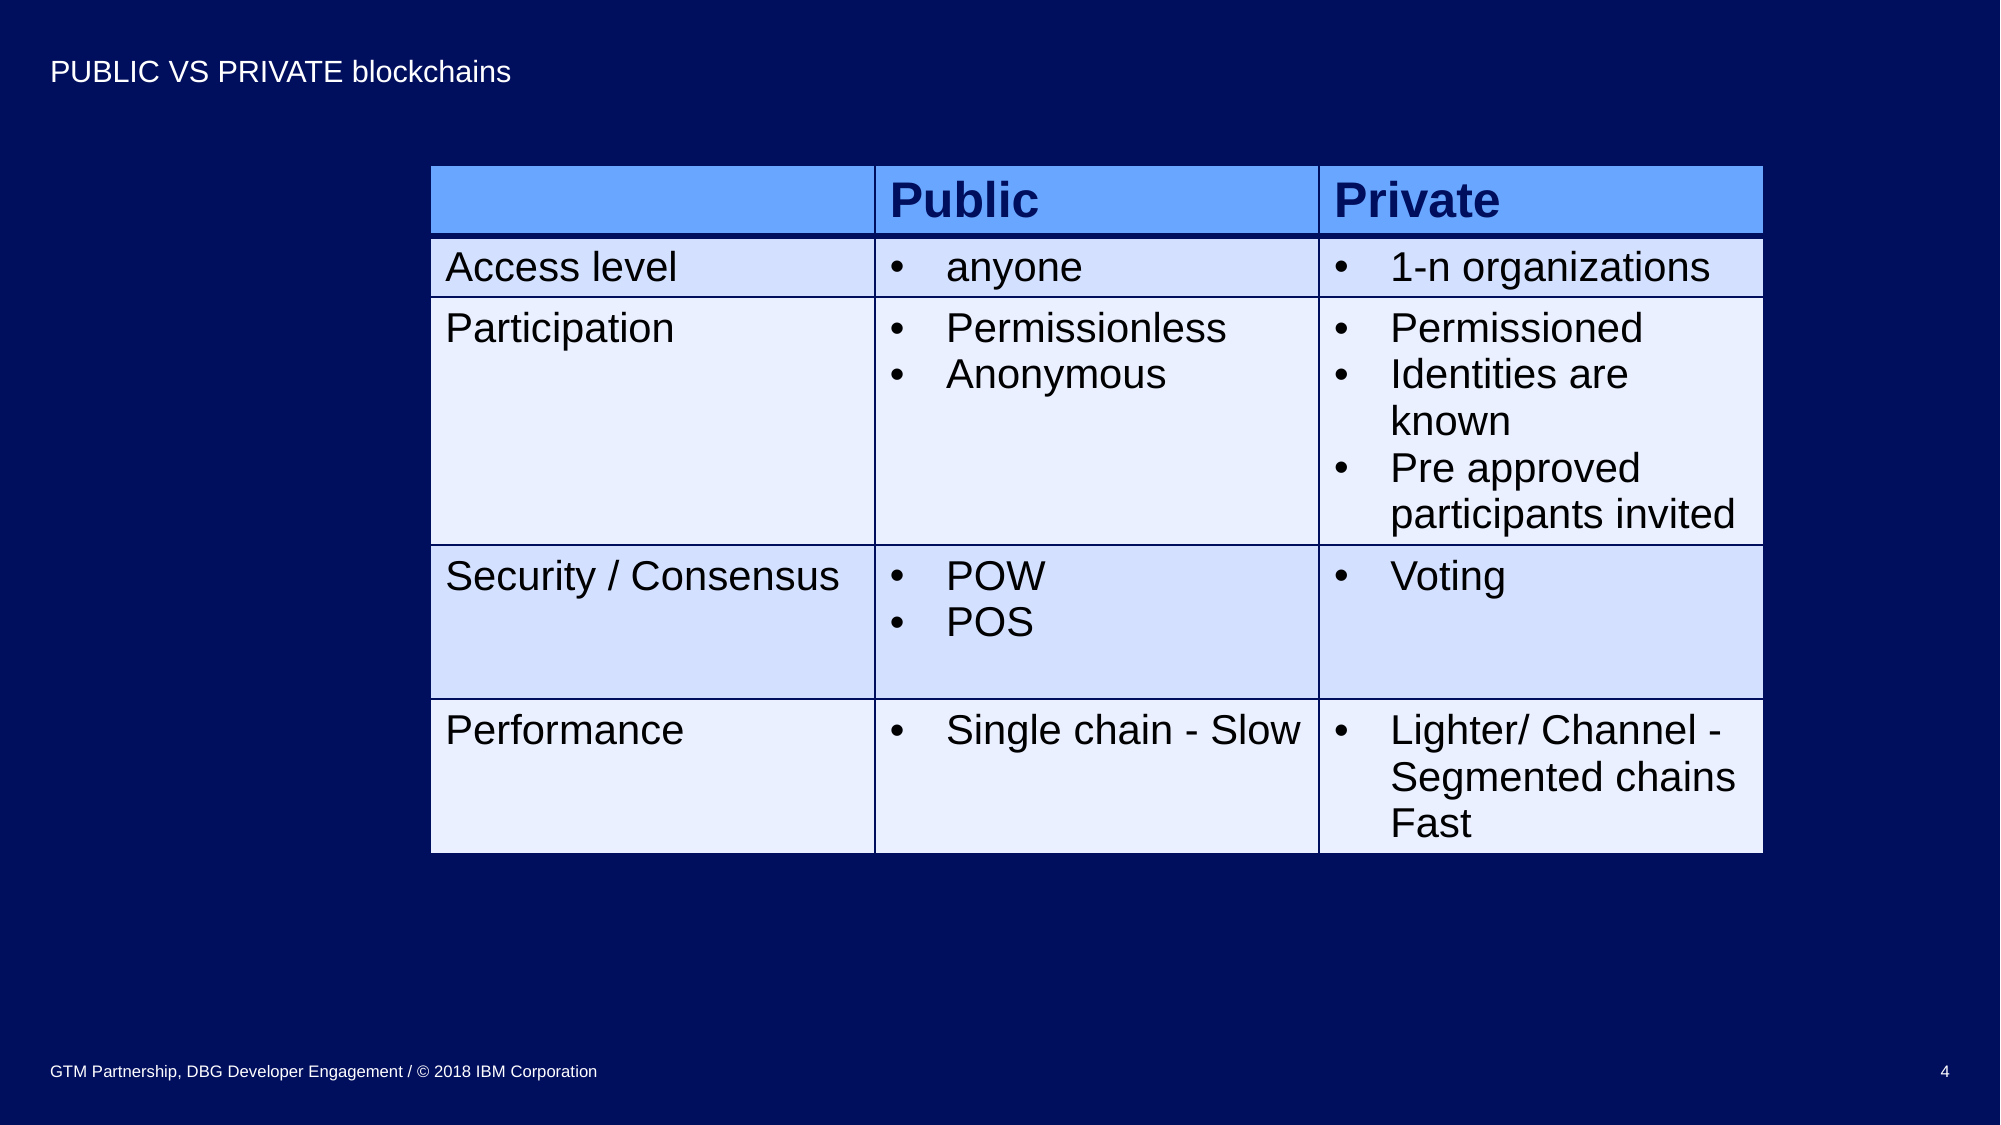

PUBLIC VS PRIVATE blockchains
|  | Public | Private |
| --- | --- | --- |
| Access level | anyone | 1-n organizations |
| Participation | Permissionless Anonymous | Permissioned Identities are known Pre approved participants invited |
| Security / Consensus | POW POS | Voting |
| Performance | Single chain - Slow | Lighter/ Channel - Segmented chains Fast |
GTM Partnership, DBG Developer Engagement / © 2018 IBM Corporation
4